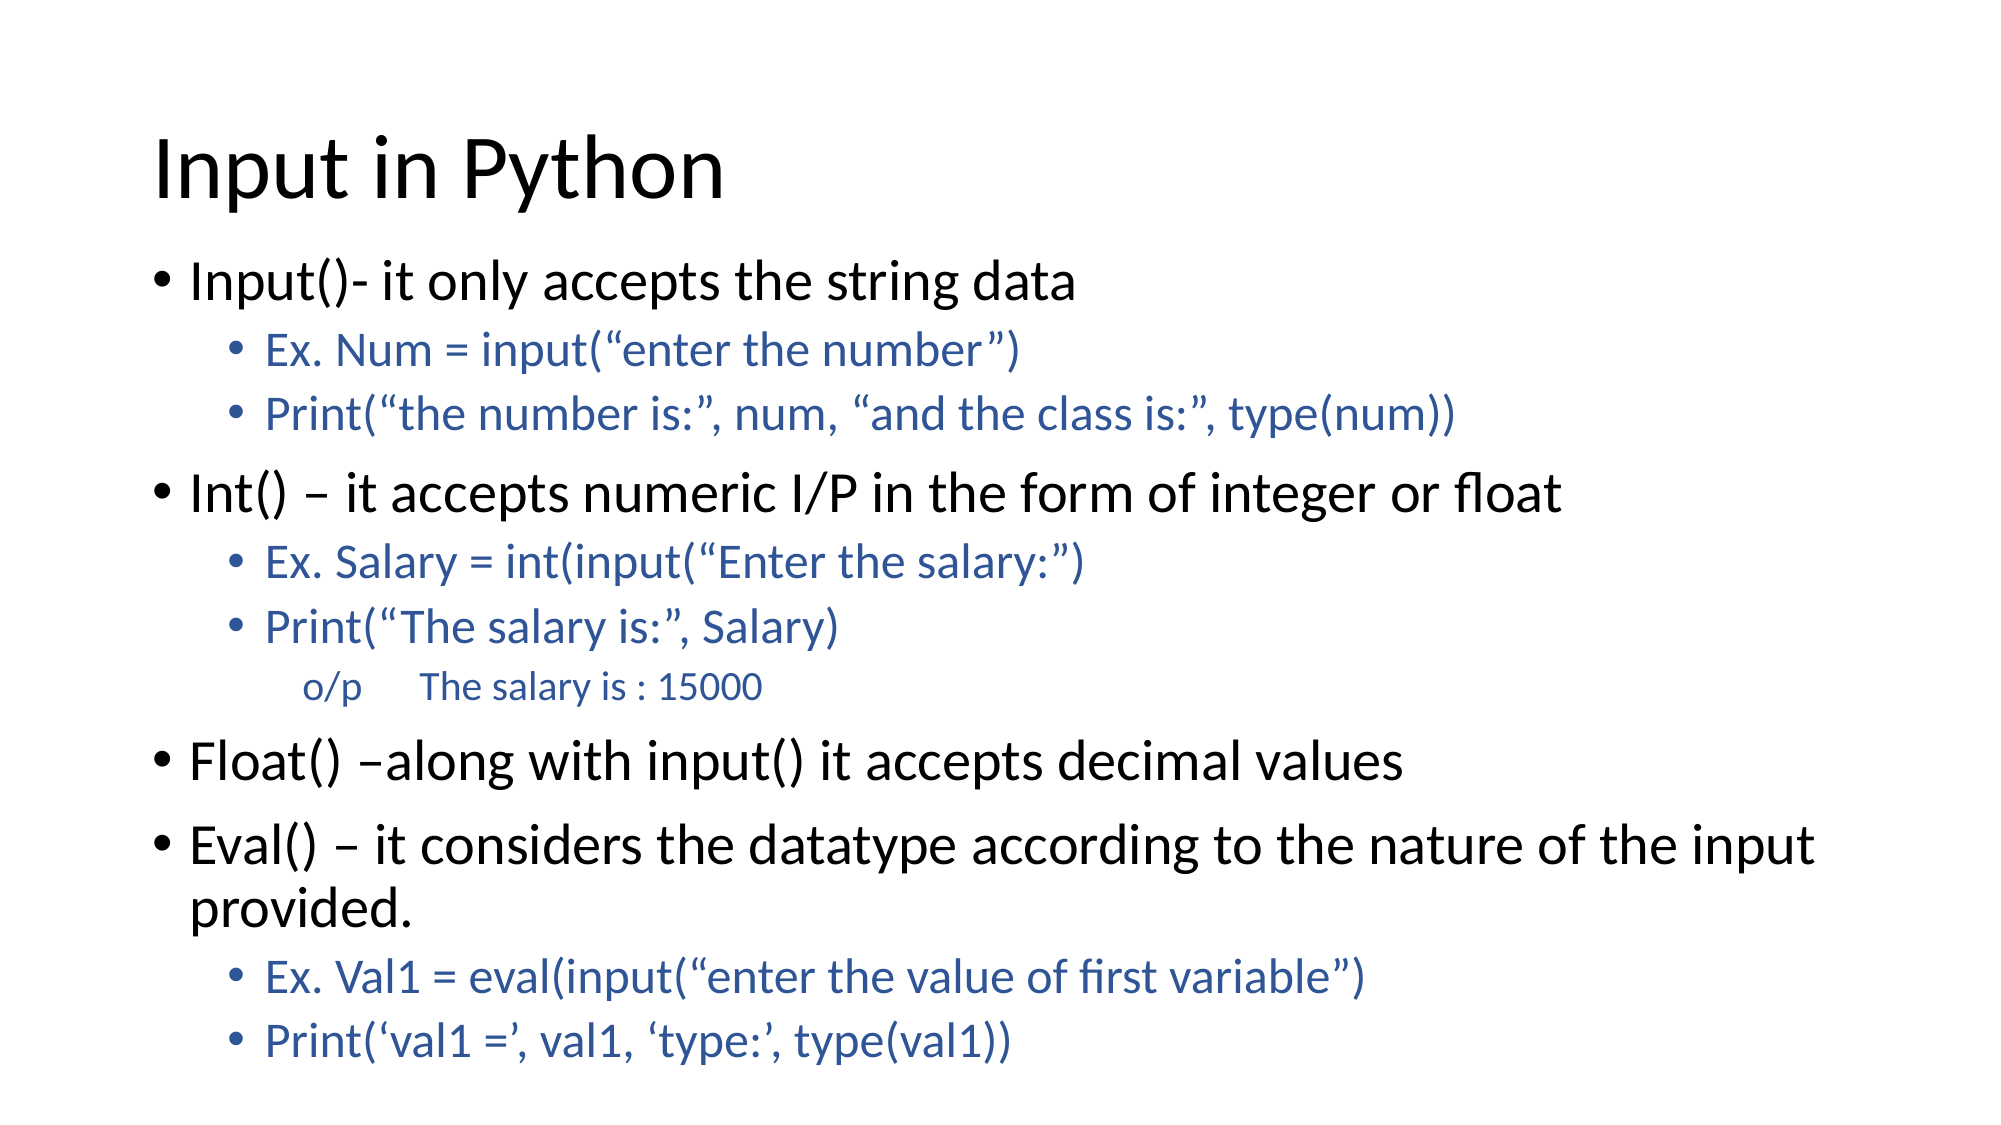

# Input in Python
Input()- it only accepts the string data
Ex. Num = input(“enter the number”)
Print(“the number is:”, num, “and the class is:”, type(num))
Int() – it accepts numeric I/P in the form of integer or float
Ex. Salary = int(input(“Enter the salary:”)
Print(“The salary is:”, Salary)
o/p      The salary is : 15000
Float() –along with input() it accepts decimal values
Eval() – it considers the datatype according to the nature of the input provided.
Ex. Val1 = eval(input(“enter the value of first variable”)
Print(‘val1 =’, val1, ‘type:’, type(val1))